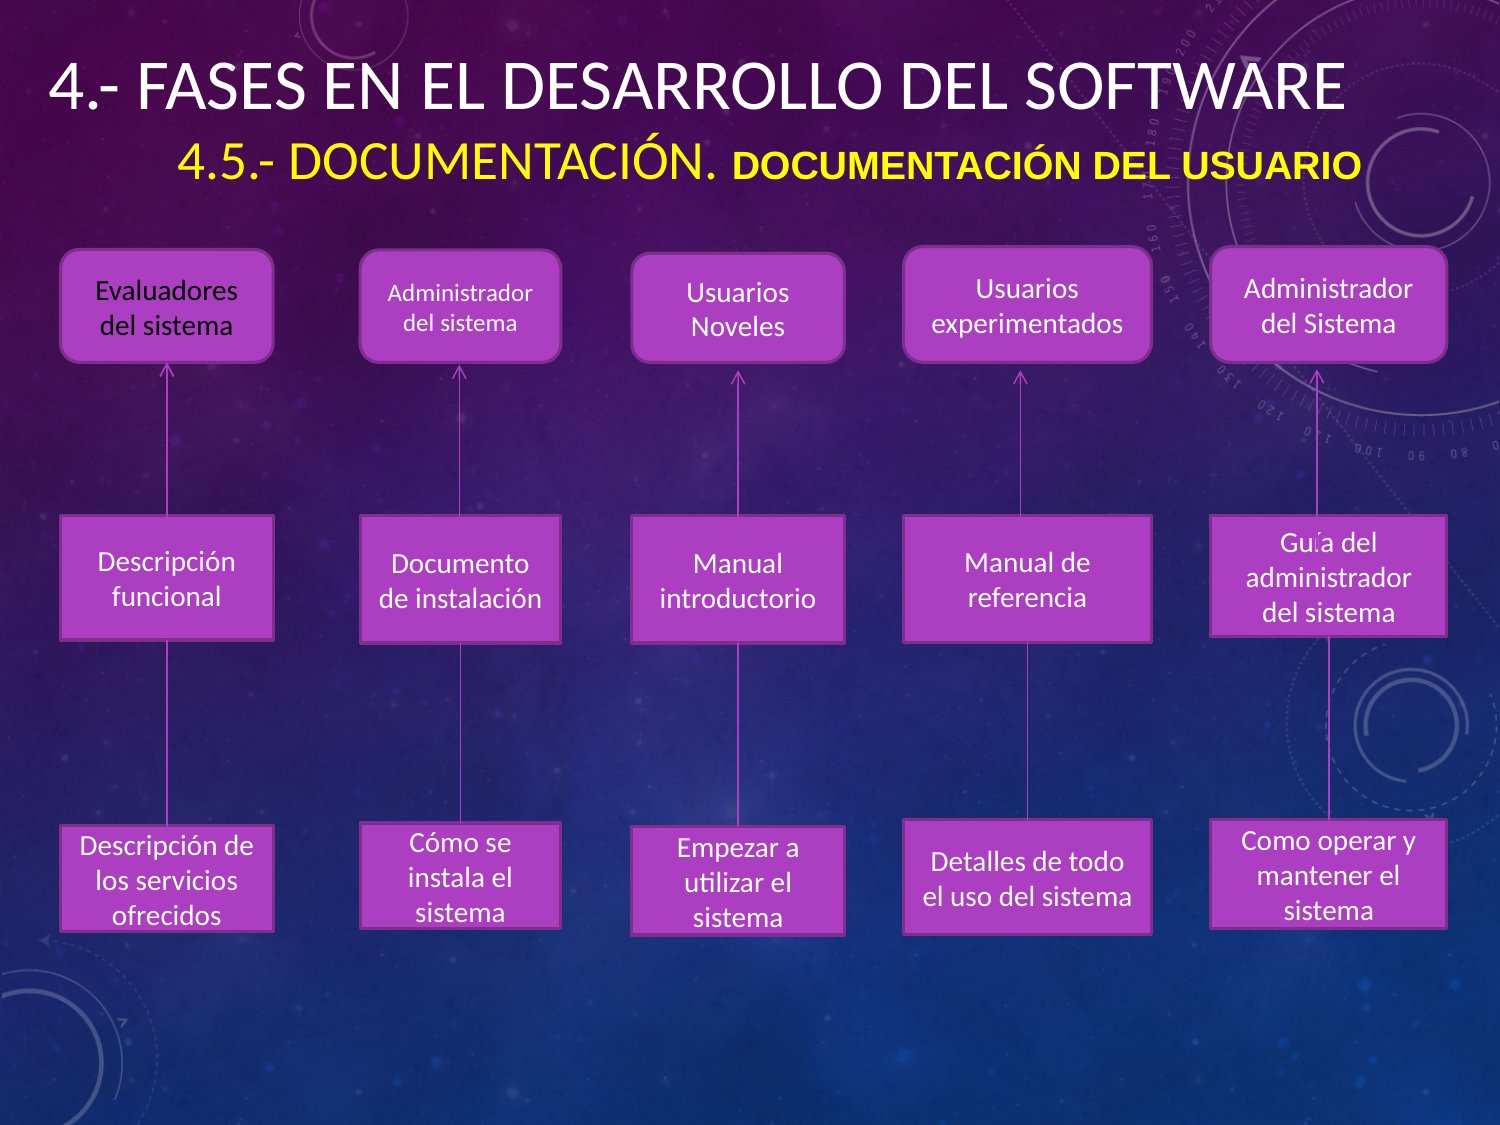

# 4.- Fases en el desarrollo del Software 4.5.- Documentación. Documentación del usuario
Usuarios experimentados
Administrador del Sistema
Evaluadores del sistema
Administrador del sistema
Usuarios Noveles
Descripción funcional
Documento de instalación
Manual introductorio
Manual de referencia
Guía del administrador del sistema
Detalles de todo el uso del sistema
Como operar y mantener el sistema
Cómo se instala el sistema
Descripción de los servicios ofrecidos
Empezar a utilizar el sistema